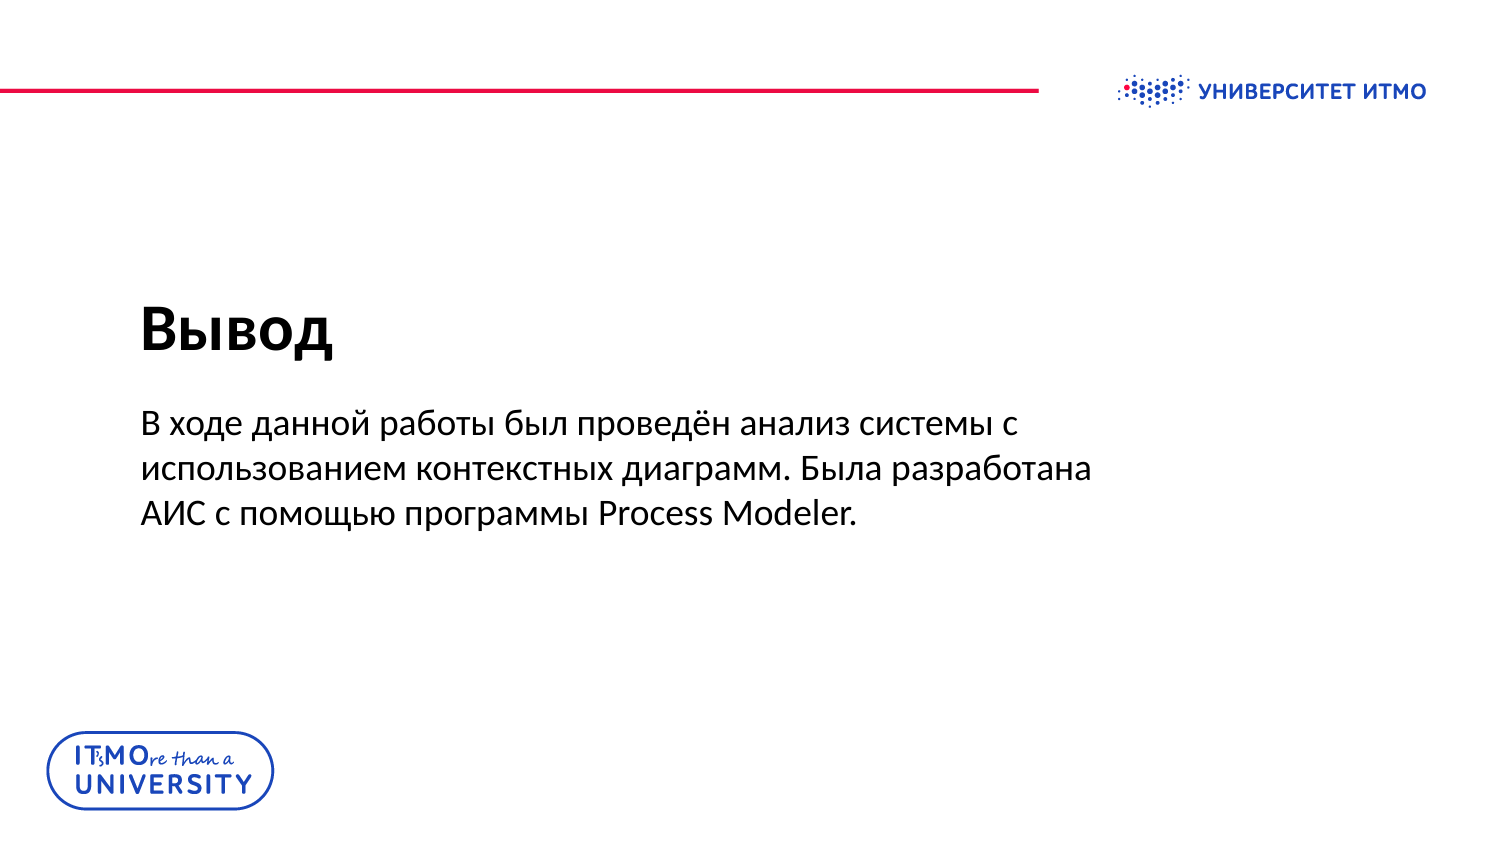

# Вывод
В ходе данной работы был проведён анализ системы с использованием контекстных диаграмм. Была разработана АИС c помощью программы Process Modeler.